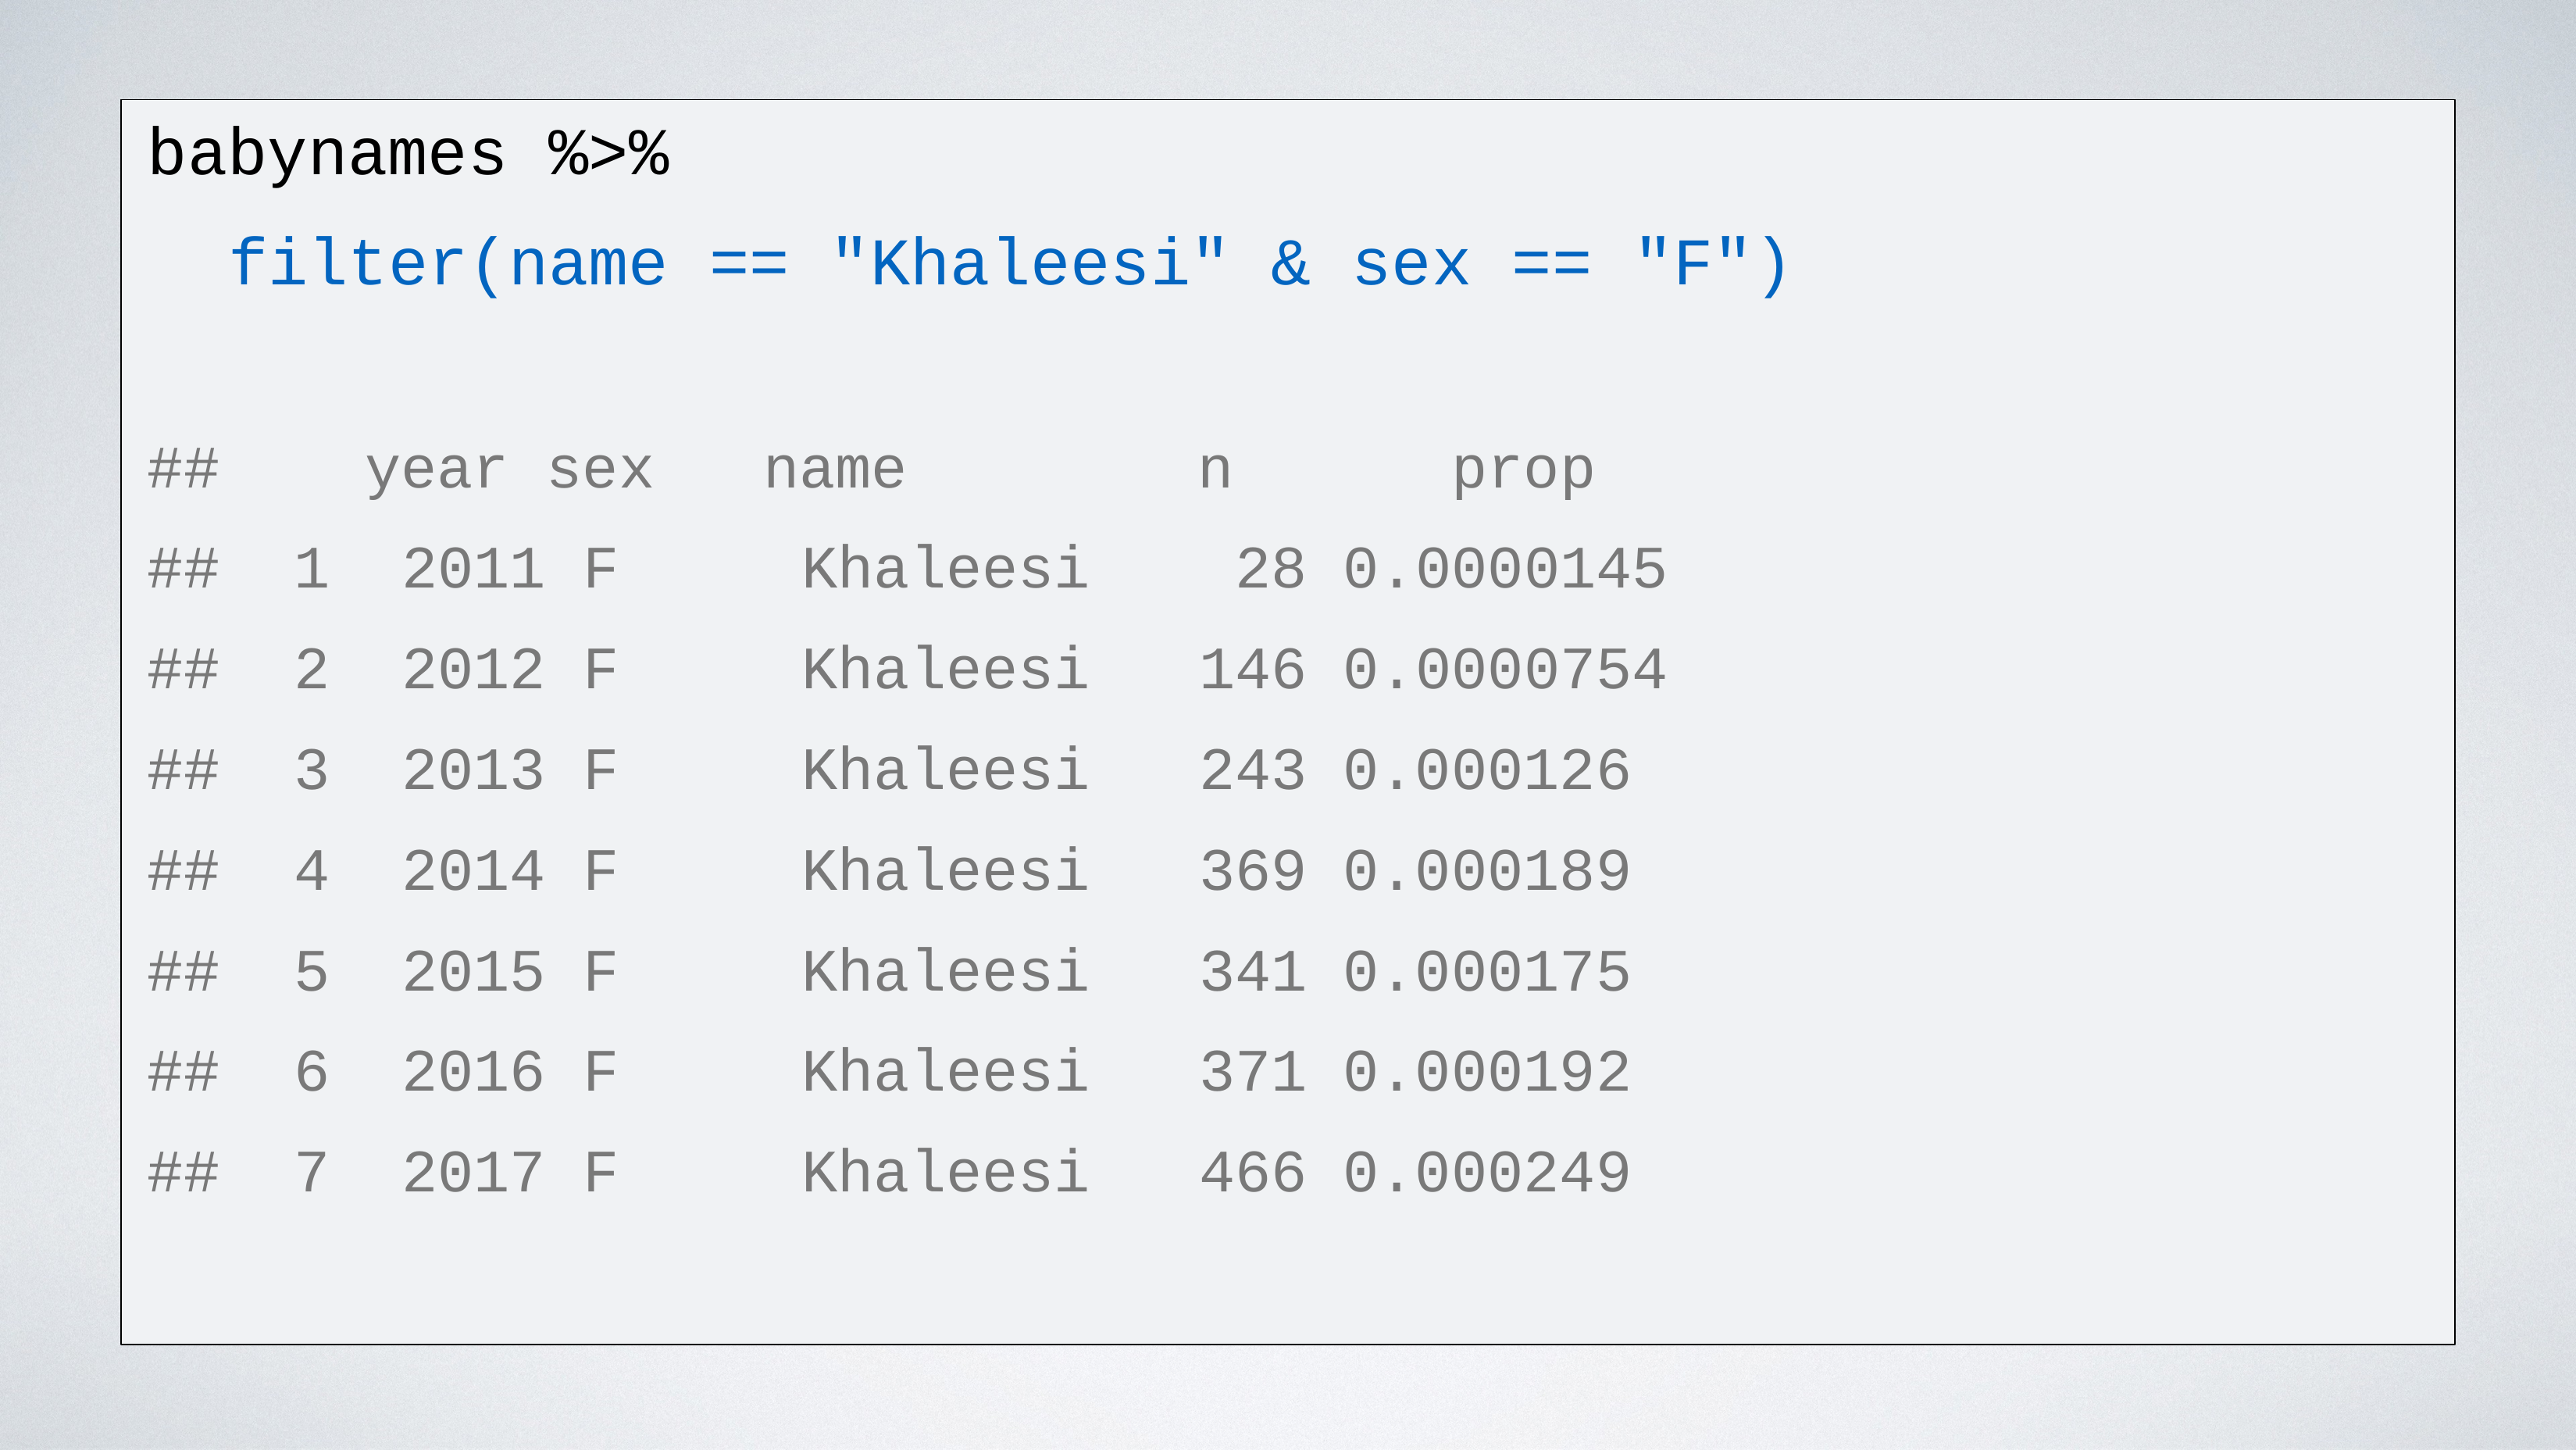

# babynames %>%
filter(name == "Khaleesi" & sex == "F")
| ## |  | year | sex | name | n | prop |
| --- | --- | --- | --- | --- | --- | --- |
| ## | 1 | 2011 | F | Khaleesi | 28 | 0.0000145 |
| ## | 2 | 2012 | F | Khaleesi | 146 | 0.0000754 |
| ## | 3 | 2013 | F | Khaleesi | 243 | 0.000126 |
| ## | 4 | 2014 | F | Khaleesi | 369 | 0.000189 |
| ## | 5 | 2015 | F | Khaleesi | 341 | 0.000175 |
| ## | 6 | 2016 | F | Khaleesi | 371 | 0.000192 |
| ## | 7 | 2017 | F | Khaleesi | 466 | 0.000249 |